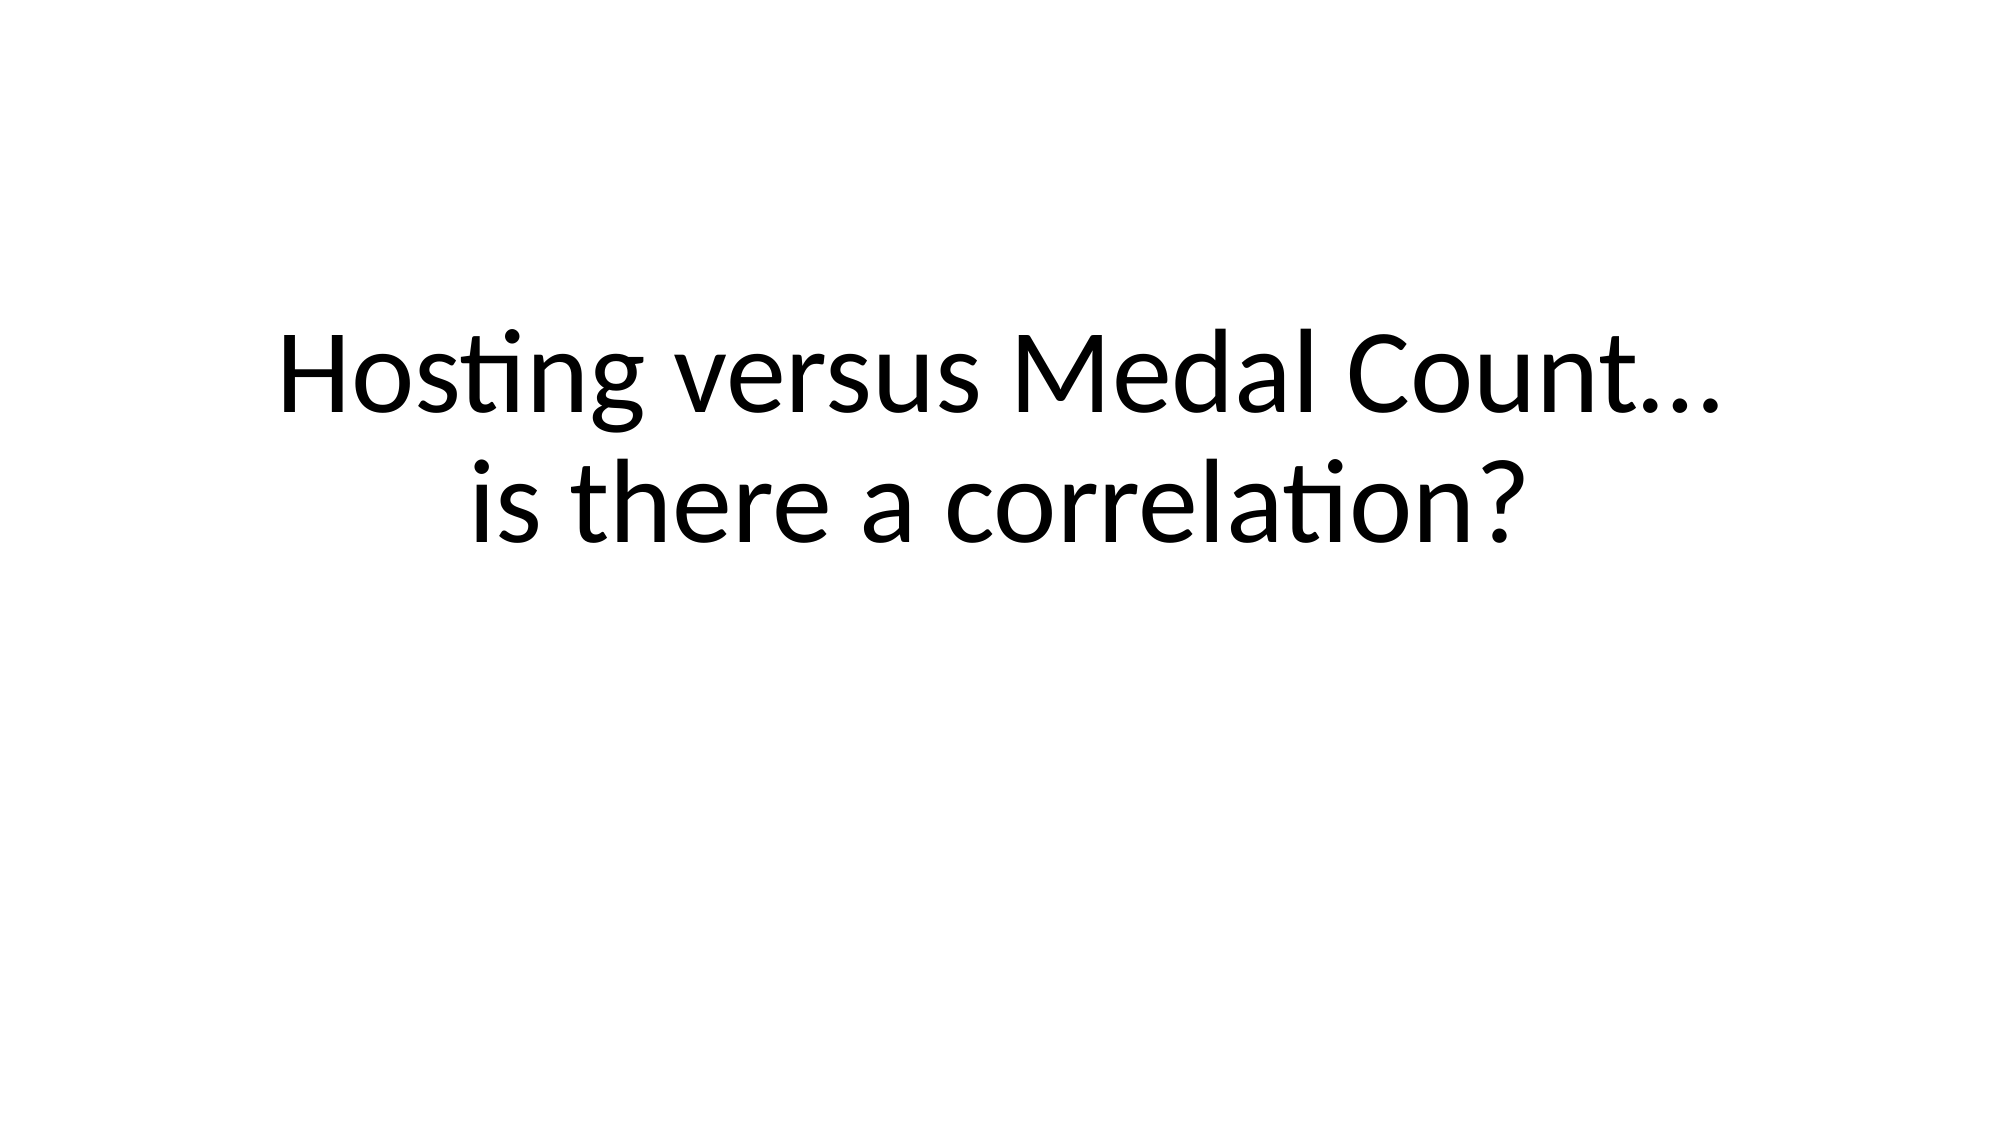

# Hosting versus Medal Count…is there a correlation?